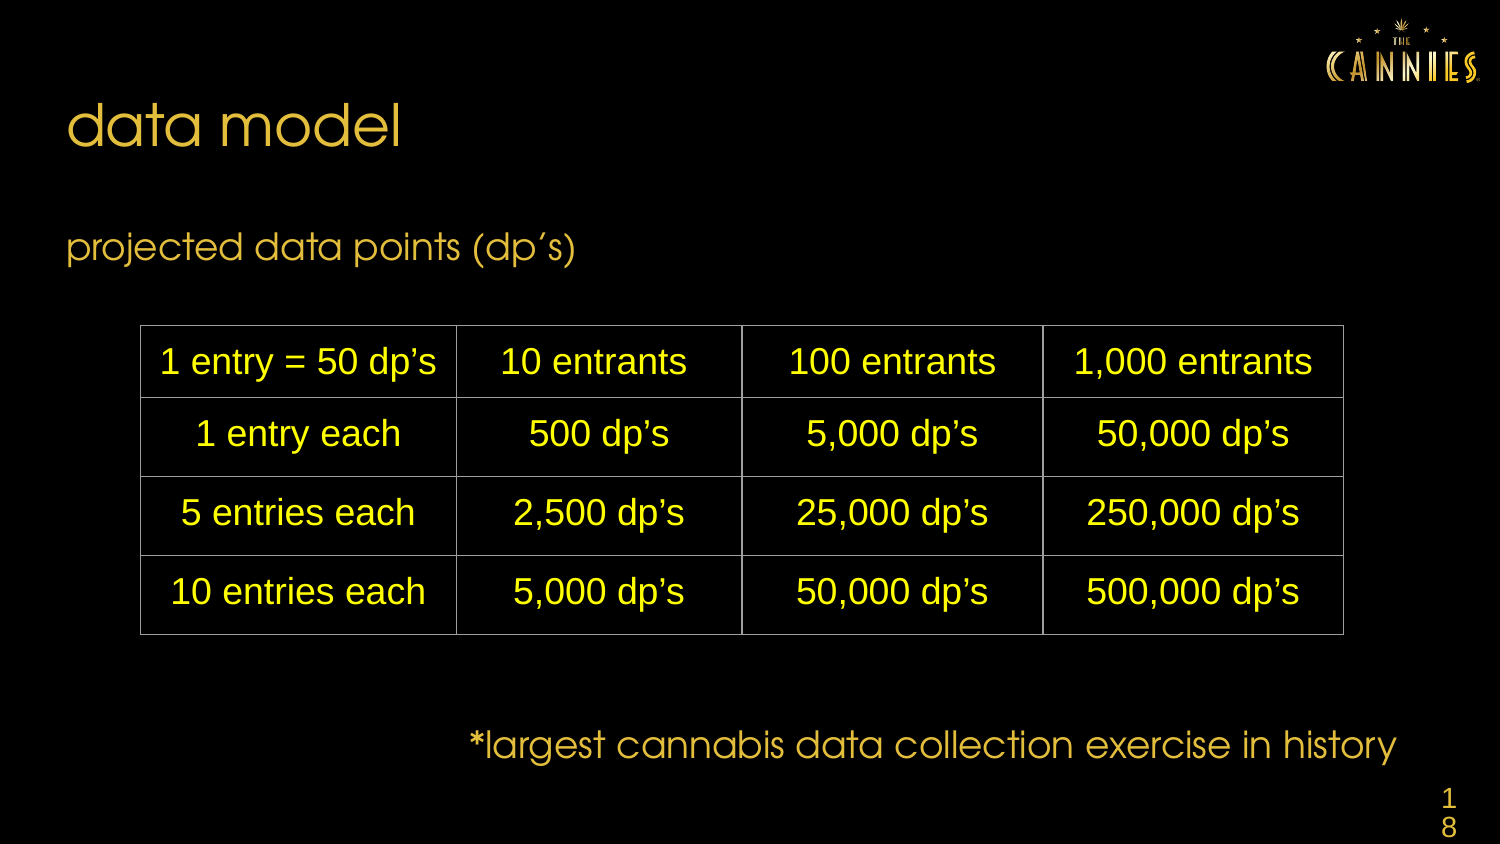

# data model
projected data points (dp’s)

*largest cannabis data collection exercise in history
| 1 entry = 50 dp’s | 10 entrants | 100 entrants | 1,000 entrants |
| --- | --- | --- | --- |
| 1 entry each | 500 dp’s | 5,000 dp’s | 50,000 dp’s |
| 5 entries each | 2,500 dp’s | 25,000 dp’s | 250,000 dp’s |
| 10 entries each | 5,000 dp’s | 50,000 dp’s | 500,000 dp’s |
18